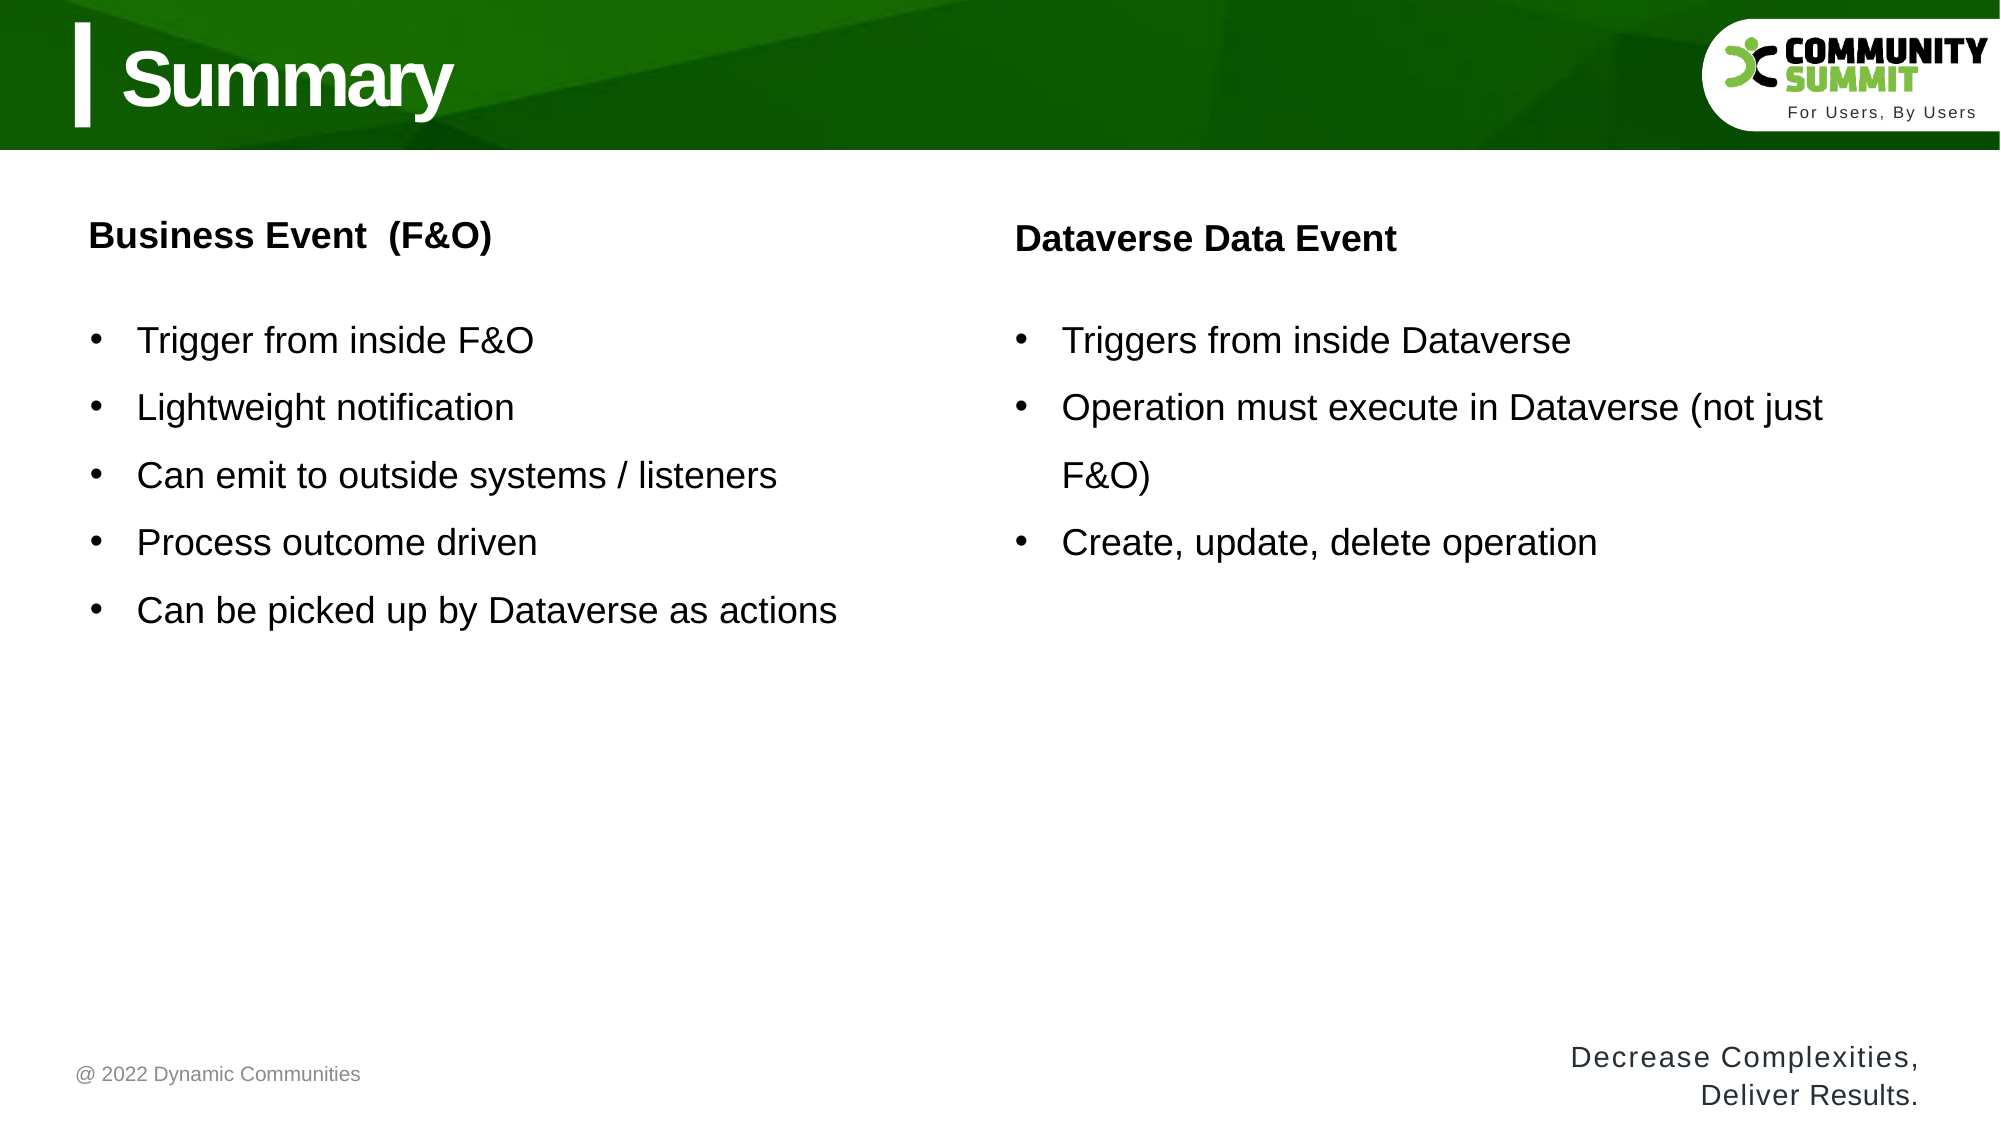

Summary
Business Event	(F&O)
Dataverse Data Event
Trigger from inside F&O
Lightweight notification
Can emit to outside systems / listeners
Process outcome driven
Can be picked up by Dataverse as actions

Triggers from inside Dataverse
Operation must execute in Dataverse (not just F&O)
Create, update, delete operation